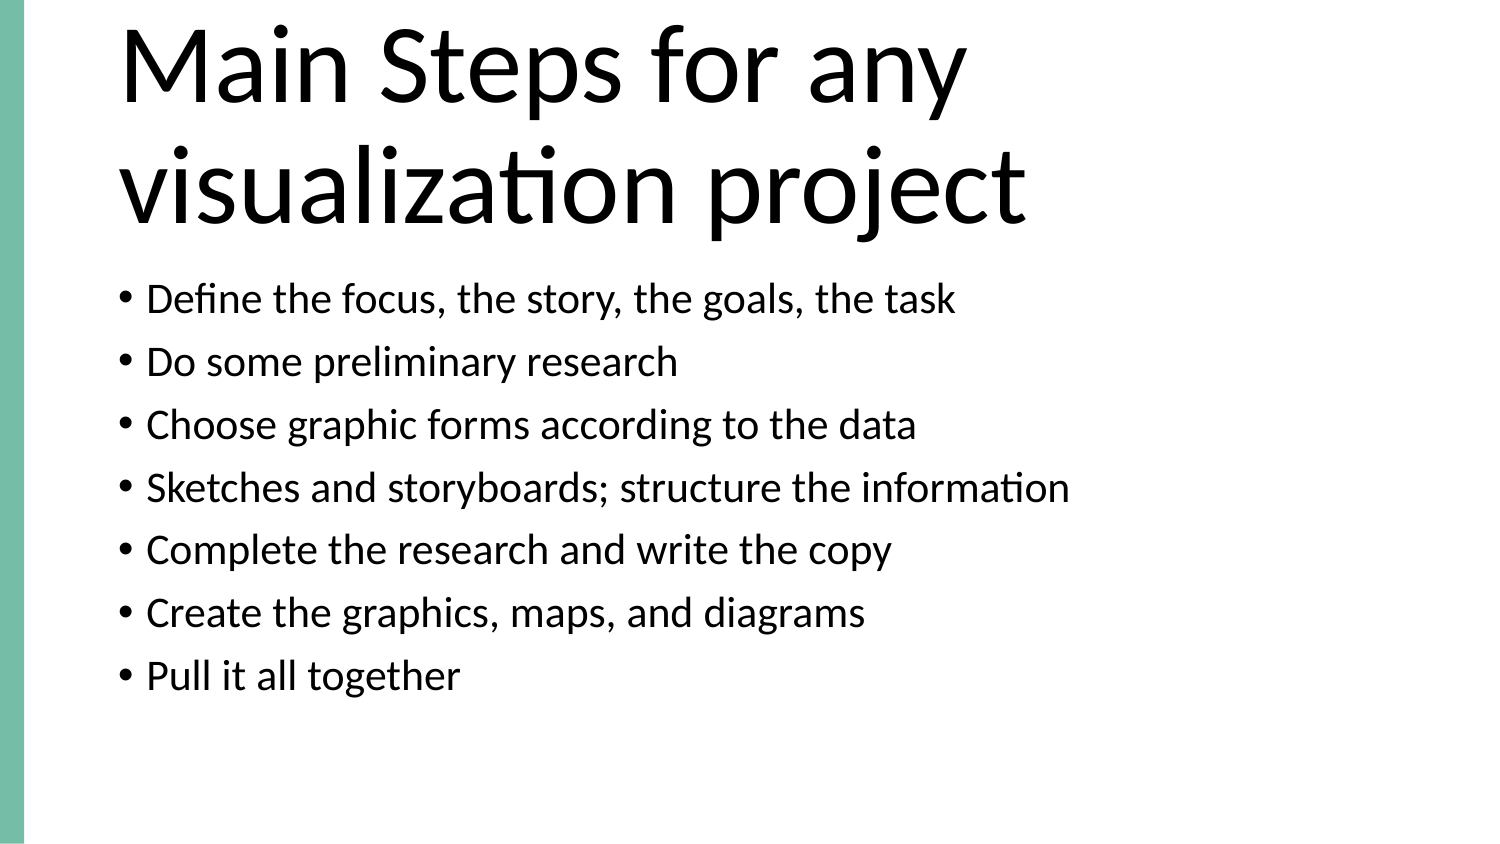

# Main Steps for any visualization project
Define the focus, the story, the goals, the task
Do some preliminary research
Choose graphic forms according to the data
Sketches and storyboards; structure the information
Complete the research and write the copy
Create the graphics, maps, and diagrams
Pull it all together